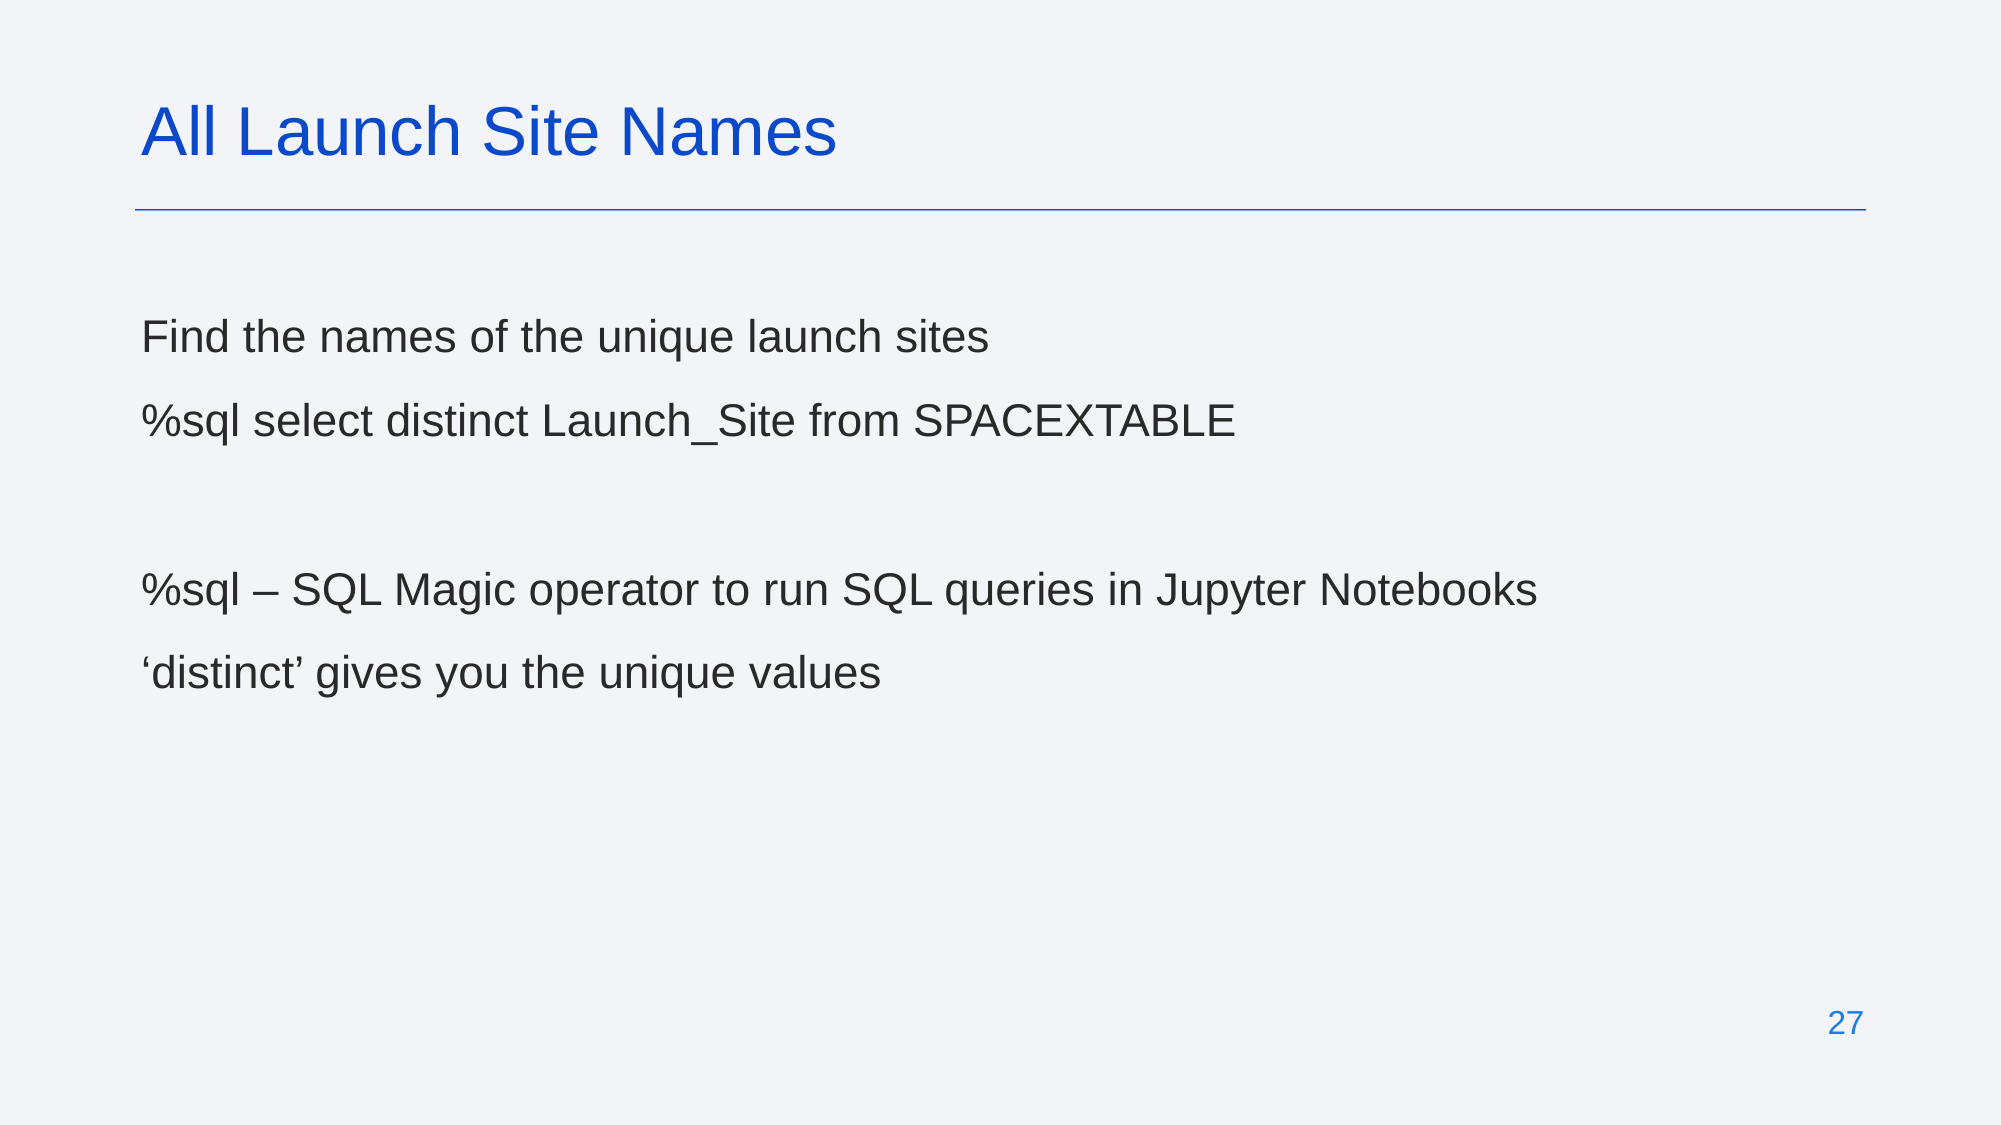

All Launch Site Names
Find the names of the unique launch sites
%sql select distinct Launch_Site from SPACEXTABLE

%sql – SQL Magic operator to run SQL queries in Jupyter Notebooks
‘distinct’ gives you the unique values
27